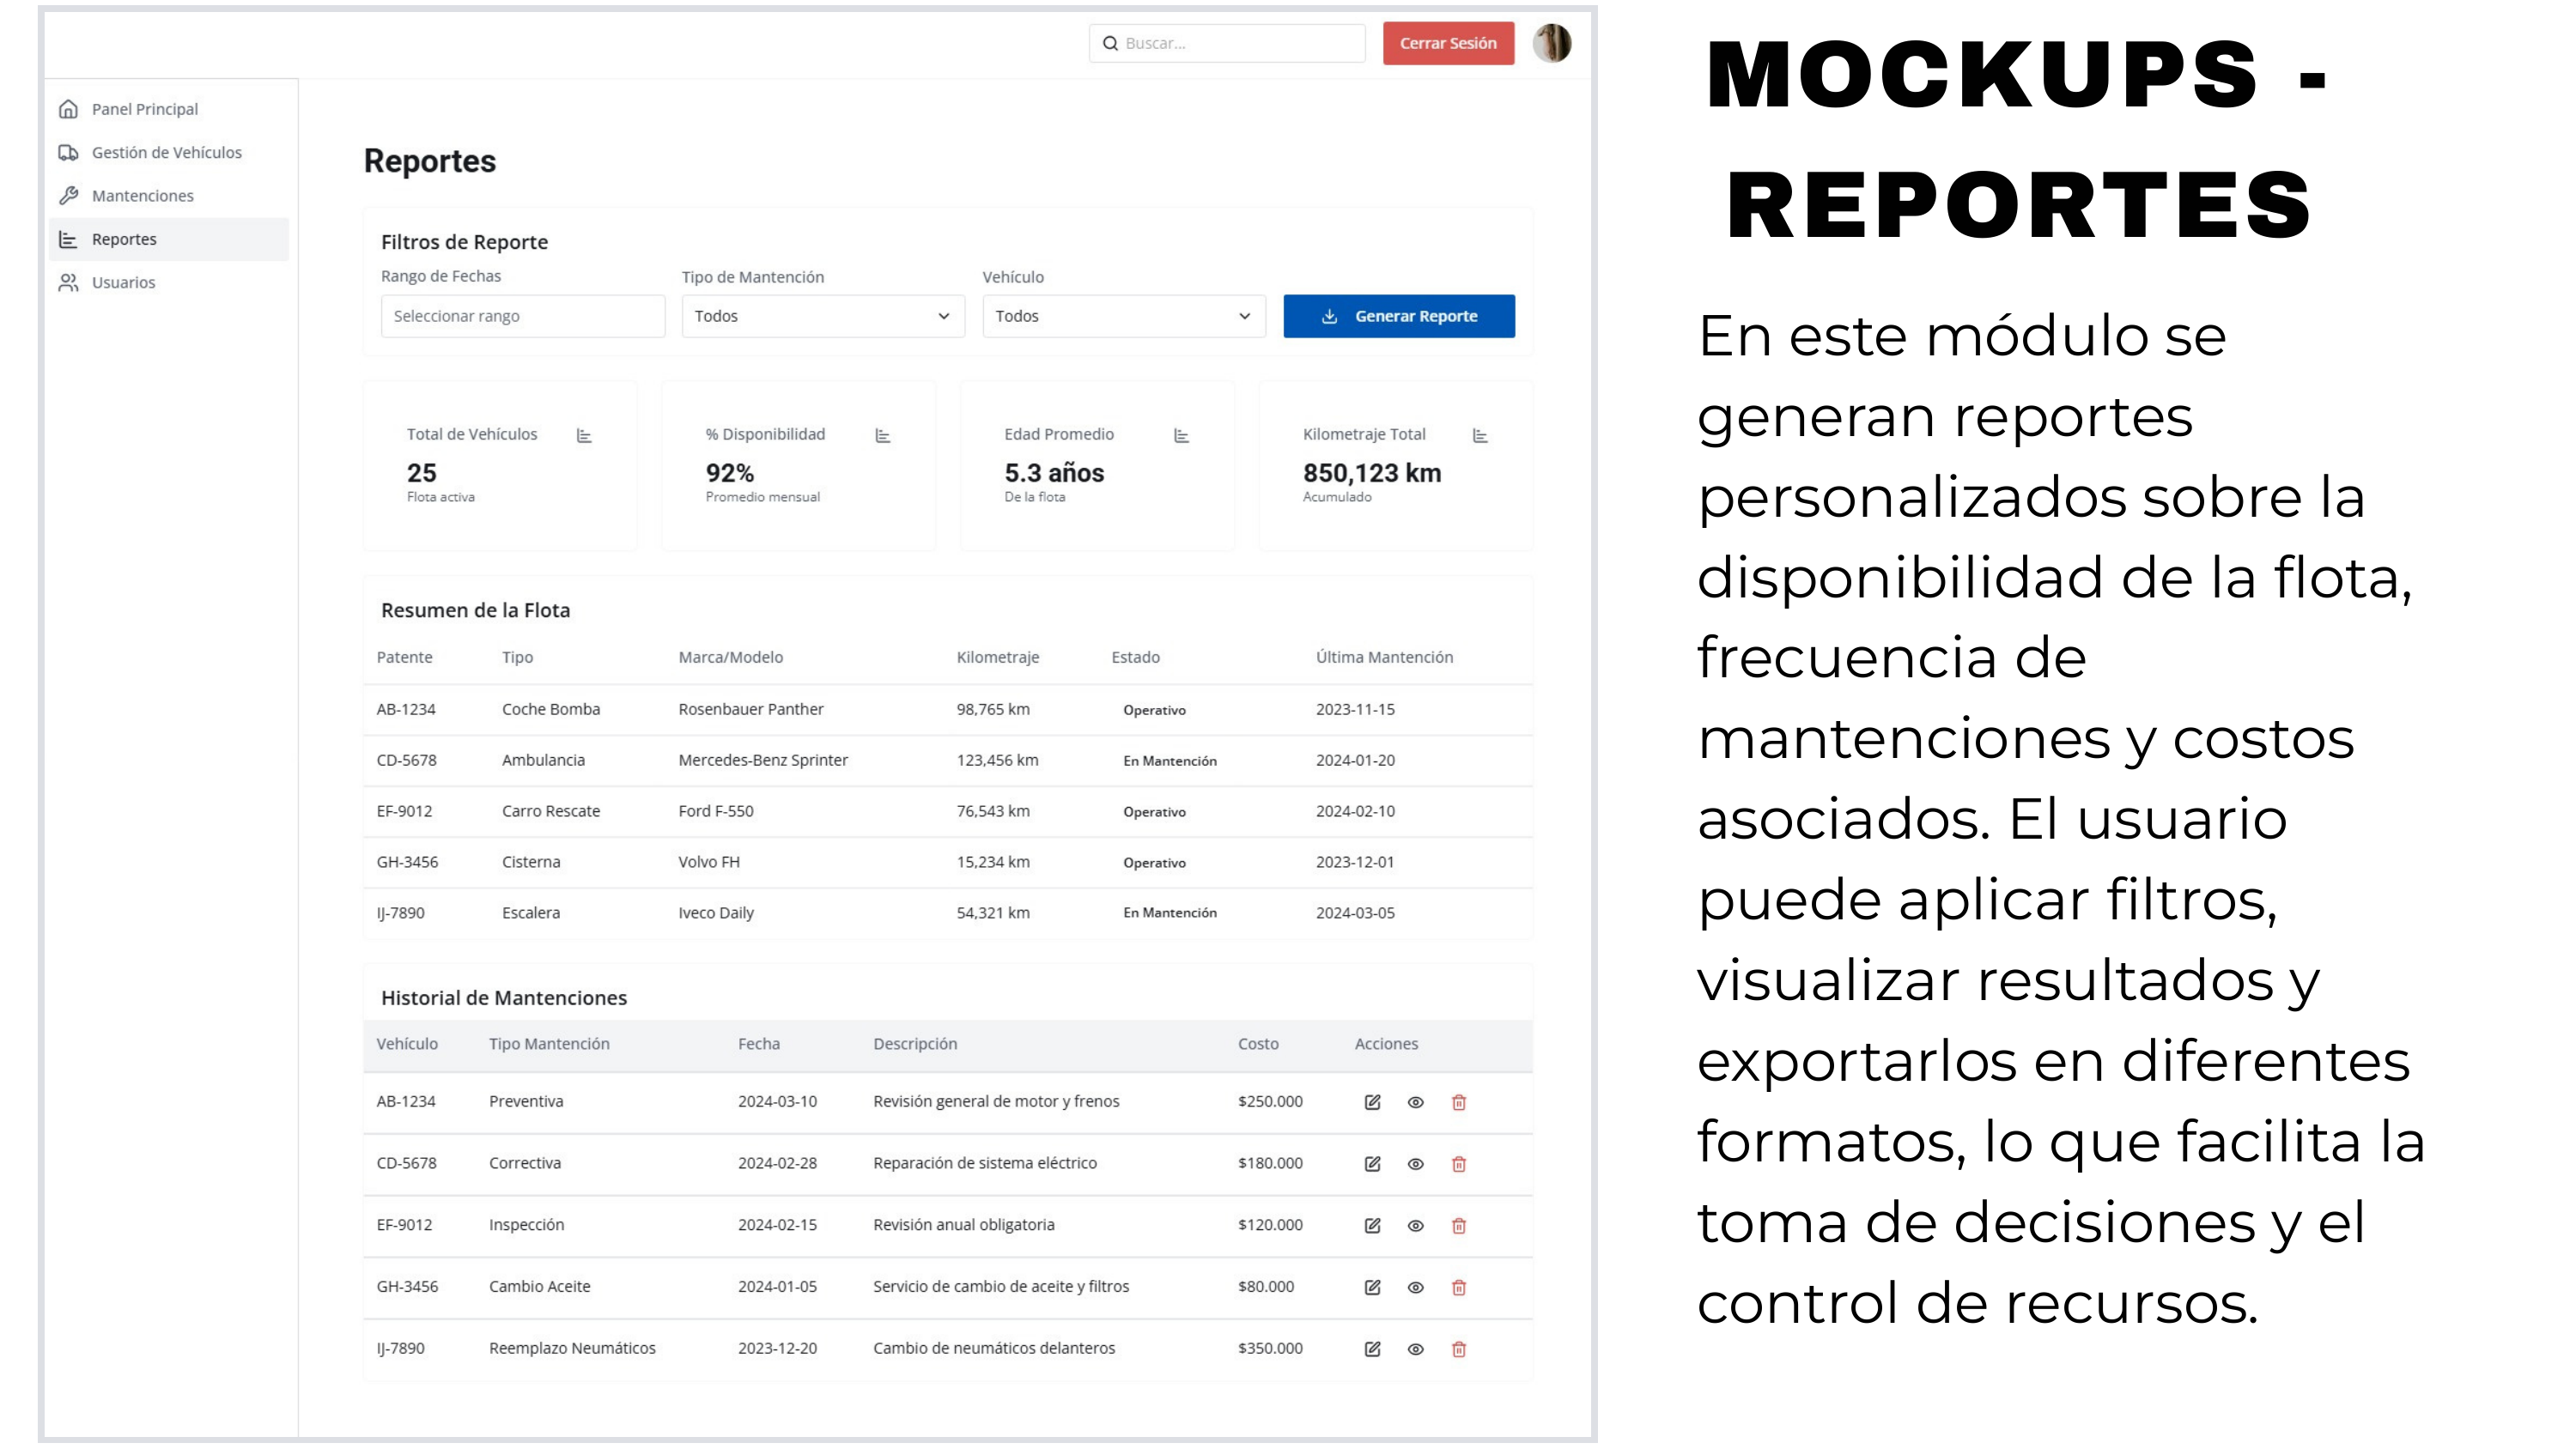

MOCKUPS - REPORTES

En este módulo se generan reportes personalizados sobre la disponibilidad de la flota, frecuencia de mantenciones y costos asociados. El usuario puede aplicar filtros, visualizar resultados y exportarlos en diferentes formatos, lo que facilita la toma de decisiones y el control de recursos.